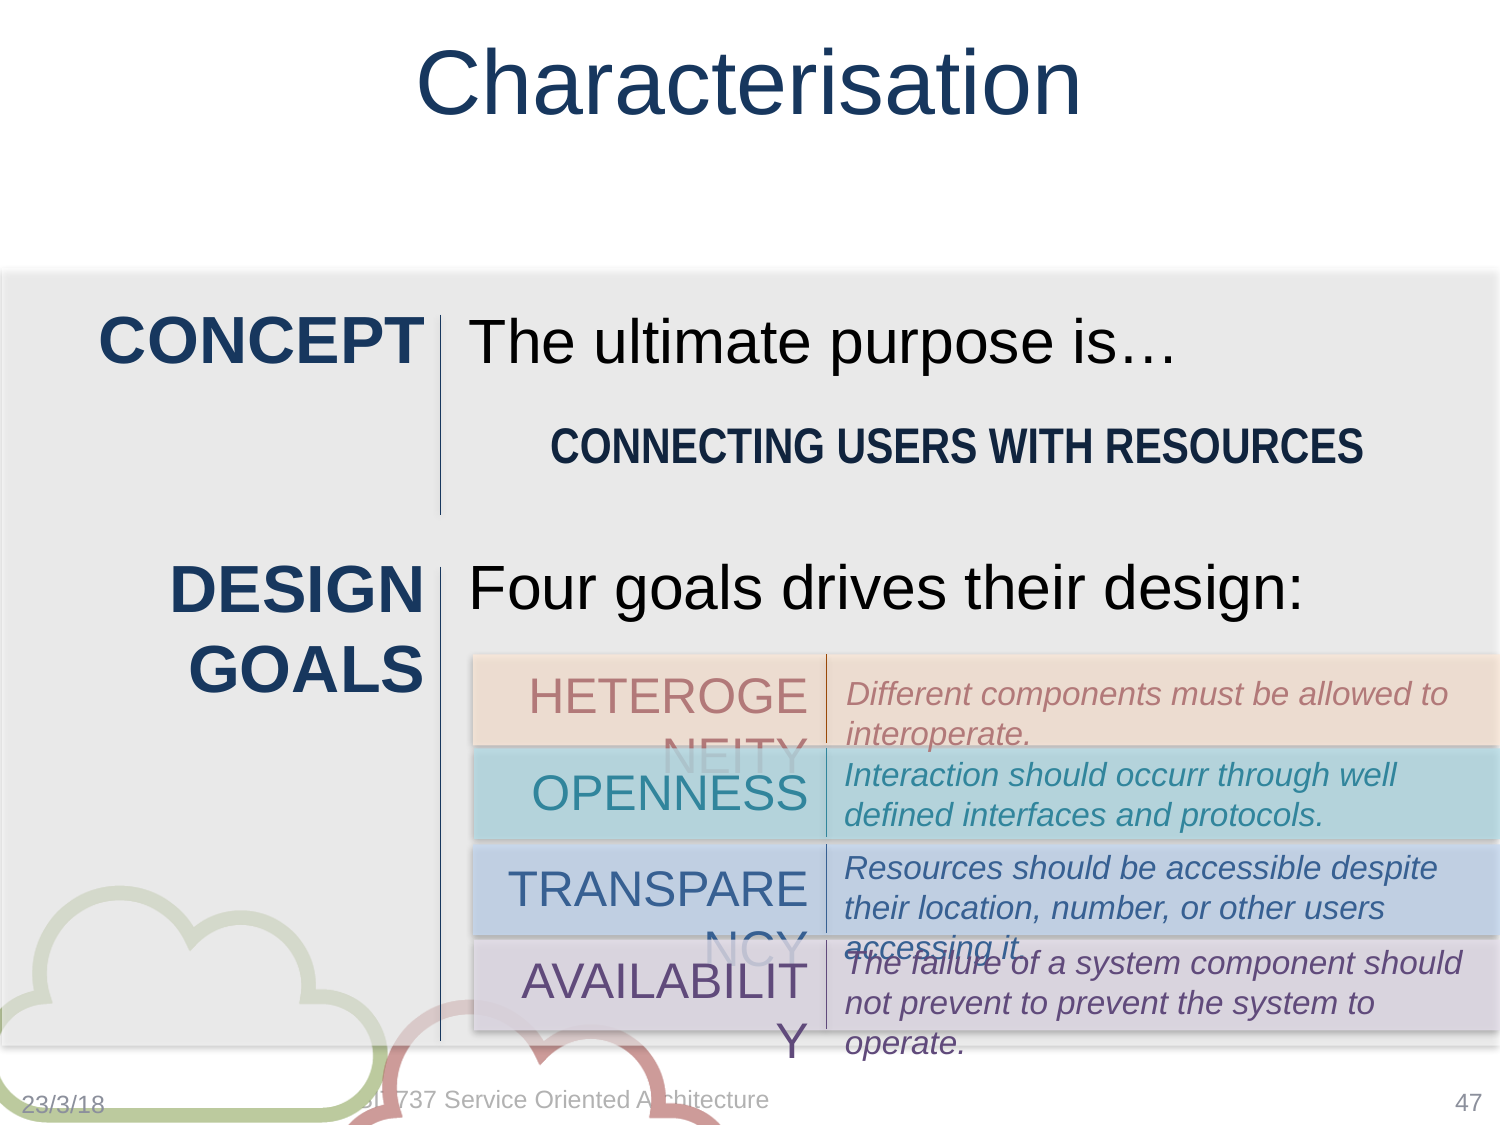

# Characterisation

CONCEPT
The ultimate purpose is…
CONNECTING USERS WITH RESOURCES
DESIGN GOALS
Four goals drives their design:

HETEROGENEITY
Different components must be allowed to interoperate.

OPENNESS
Interaction should occurr through well defined interfaces and protocols.

TRANSPARENCY
Resources should be accessible despite their location, number, or other users accessing it.

AVAILABILITY
The failure of a system component should not prevent to prevent the system to operate.
47
23/3/18
SIT737 Service Oriented Architecture